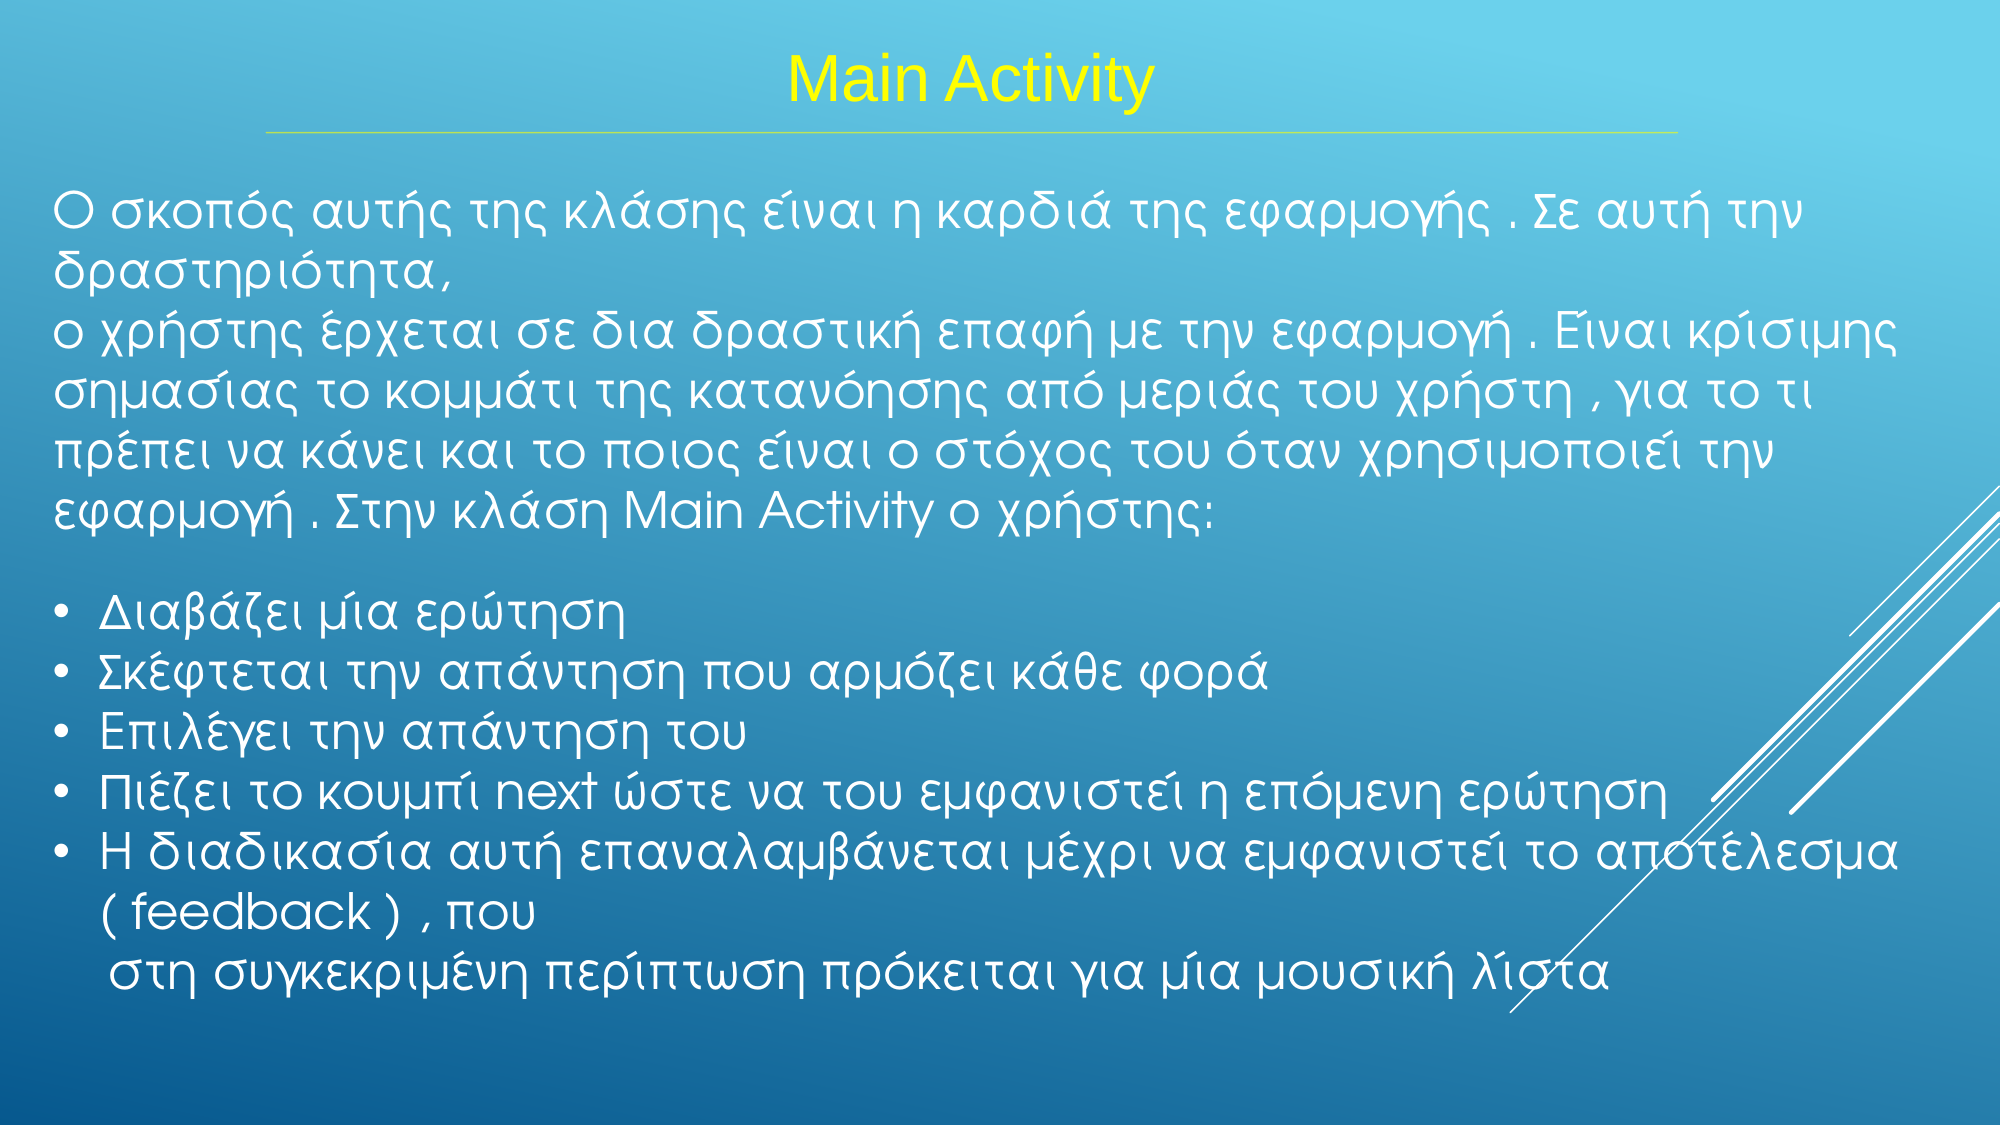

Main Activity
Ο σκοπός αυτής της κλάσης είναι η καρδιά της εφαρμογής . Σε αυτή την δραστηριότητα,
ο χρήστης έρχεται σε δια δραστική επαφή με την εφαρμογή . Είναι κρίσιμης σημασίας το κομμάτι της κατανόησης από μεριάς του χρήστη , για το τι πρέπει να κάνει και το ποιος είναι ο στόχος του όταν χρησιμοποιεί την εφαρμογή . Στην κλάση Main Activity ο χρήστης:
Διαβάζει μία ερώτηση
Σκέφτεται την απάντηση που αρμόζει κάθε φορά
Επιλέγει την απάντηση του
Πιέζει το κουμπί next ώστε να του εμφανιστεί η επόμενη ερώτηση
Η διαδικασία αυτή επαναλαμβάνεται μέχρι να εμφανιστεί το αποτέλεσμα ( feedback ) , που
    στη συγκεκριμένη περίπτωση πρόκειται για μία μουσική λίστα